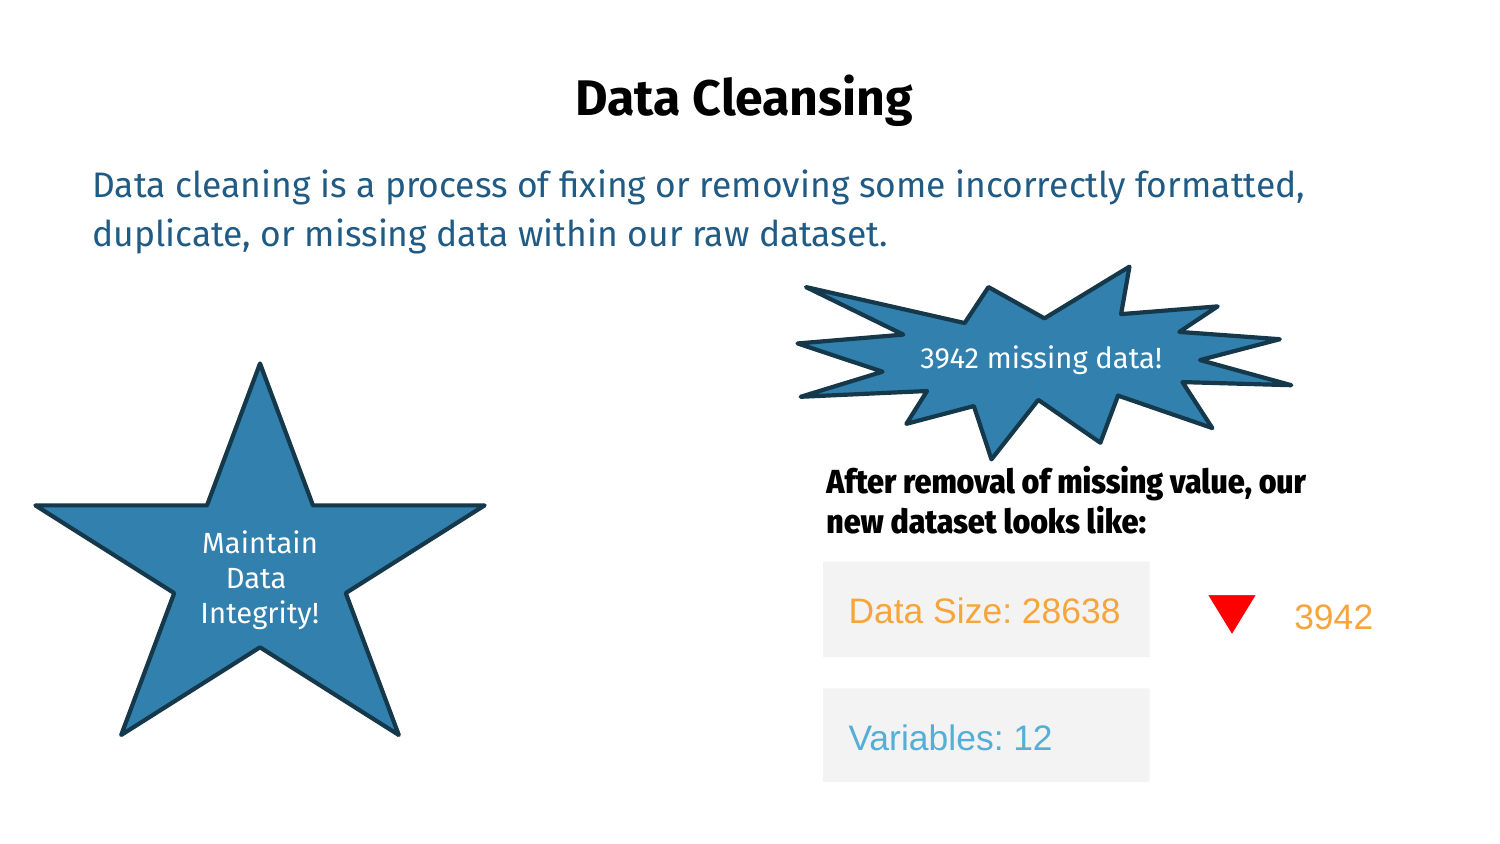

# Data Cleansing
Data cleaning is a process of fixing or removing some incorrectly formatted, duplicate, or missing data within our raw dataset.

3942 missing data!
Maintain
Data
Integrity!
After removal of missing value, our new dataset looks like:

Data Size: 28638
 3942

Variables: 12